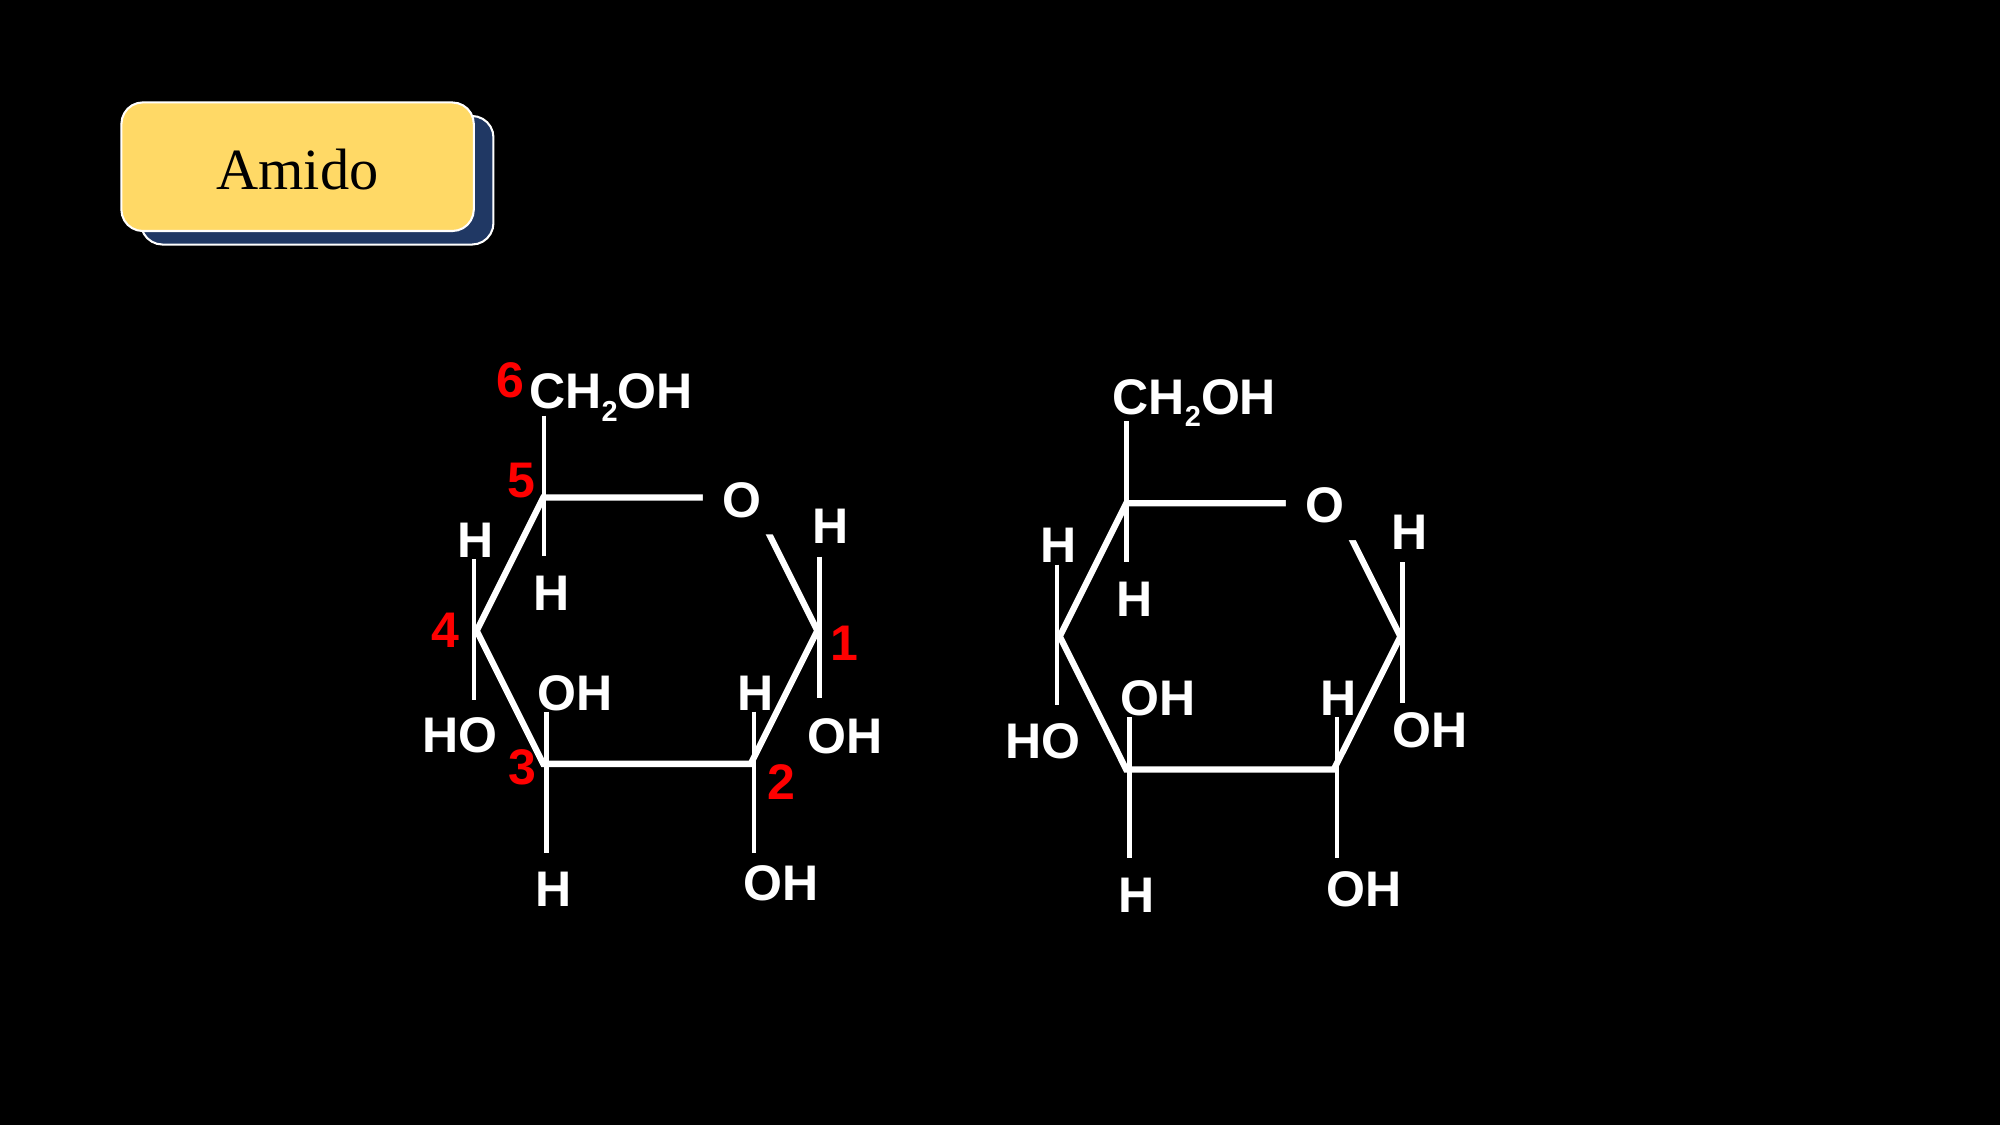

Amido

6
CH2OH
CH2OH
5
O
O
H
H

H

H
H
H
4
1
H
OH
H
OH
OH
HO
OH
HO
3
2
OH
OH
H
H